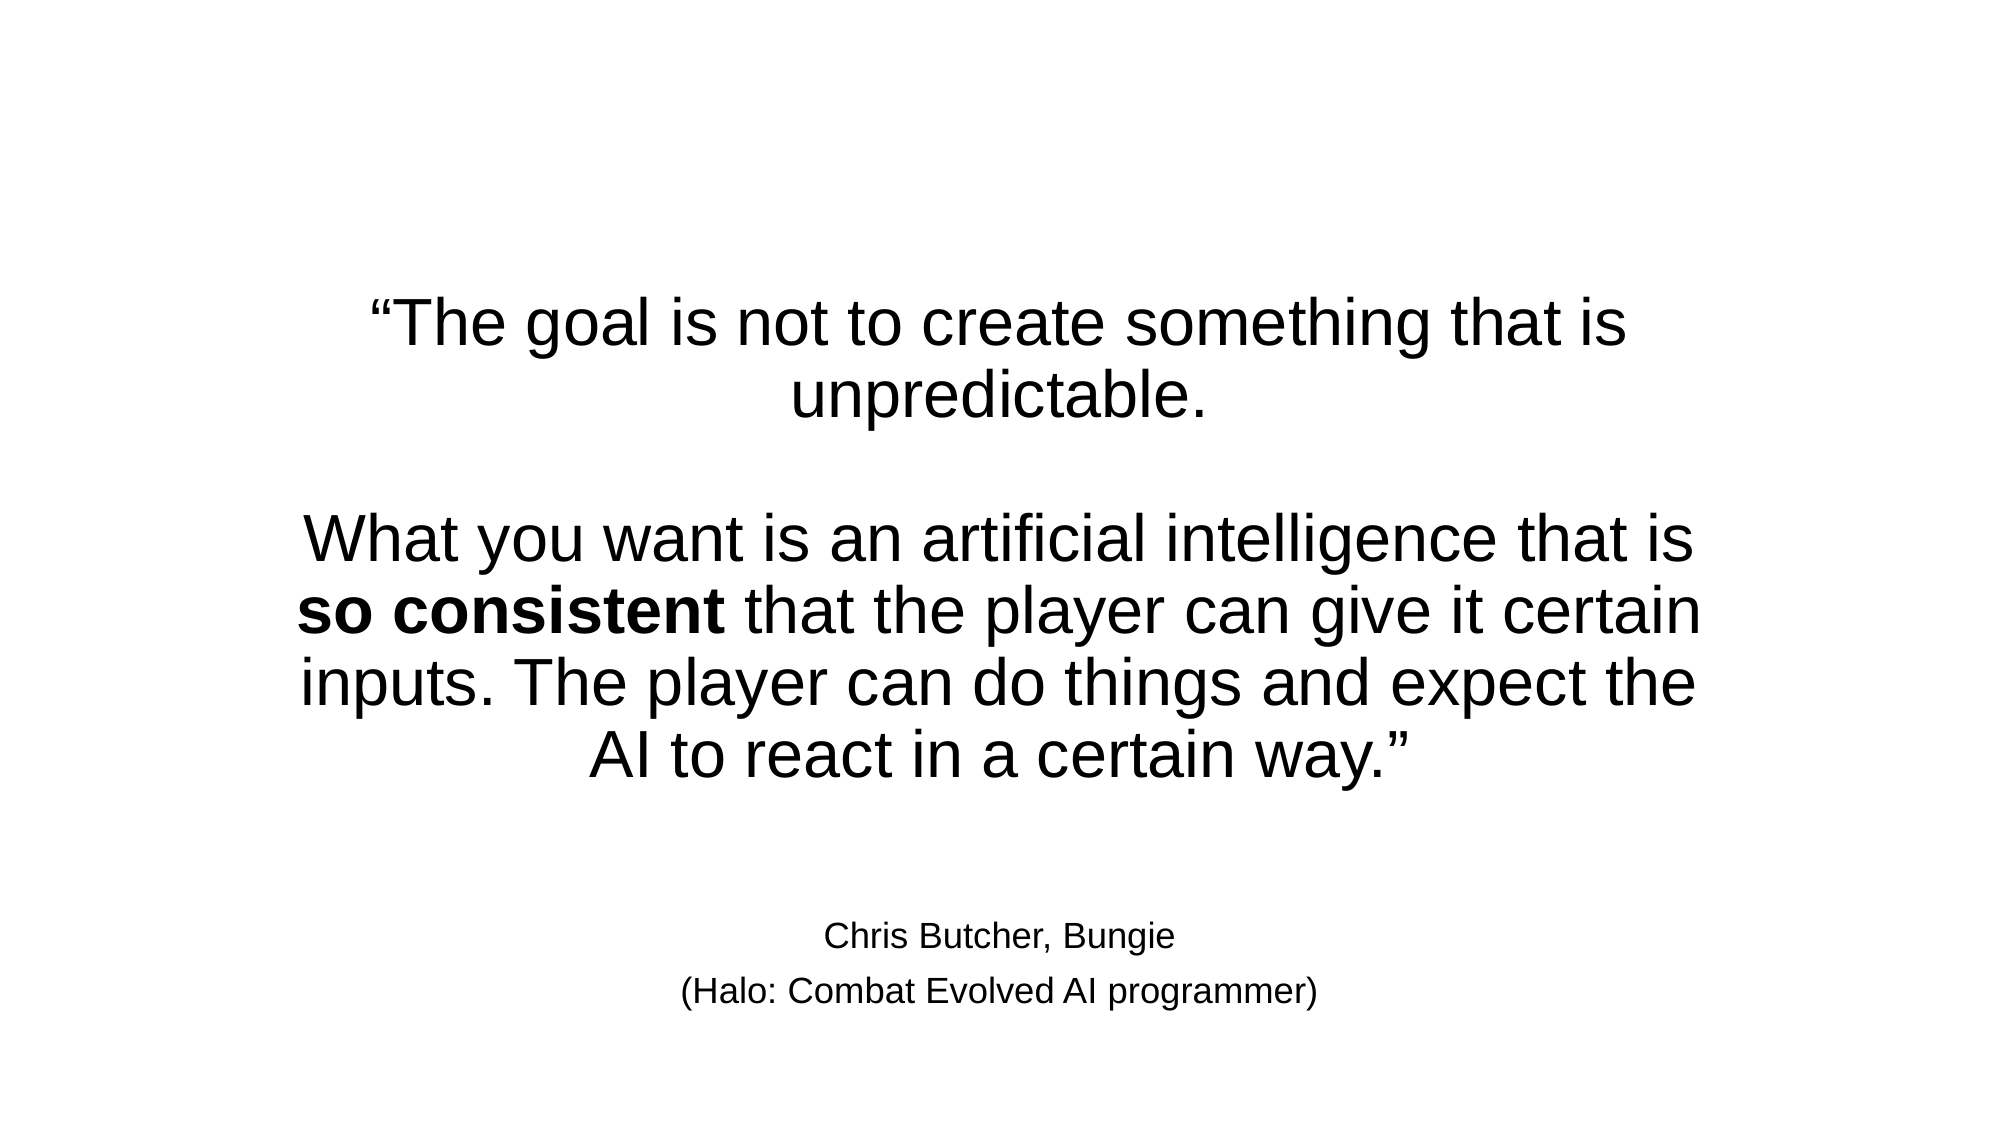

# “The goal is not to create something that is unpredictable. What you want is an artificial intelligence that is so consistent that the player can give it certain inputs. The player can do things and expect the AI to react in a certain way.”
Chris Butcher, Bungie
(Halo: Combat Evolved AI programmer)